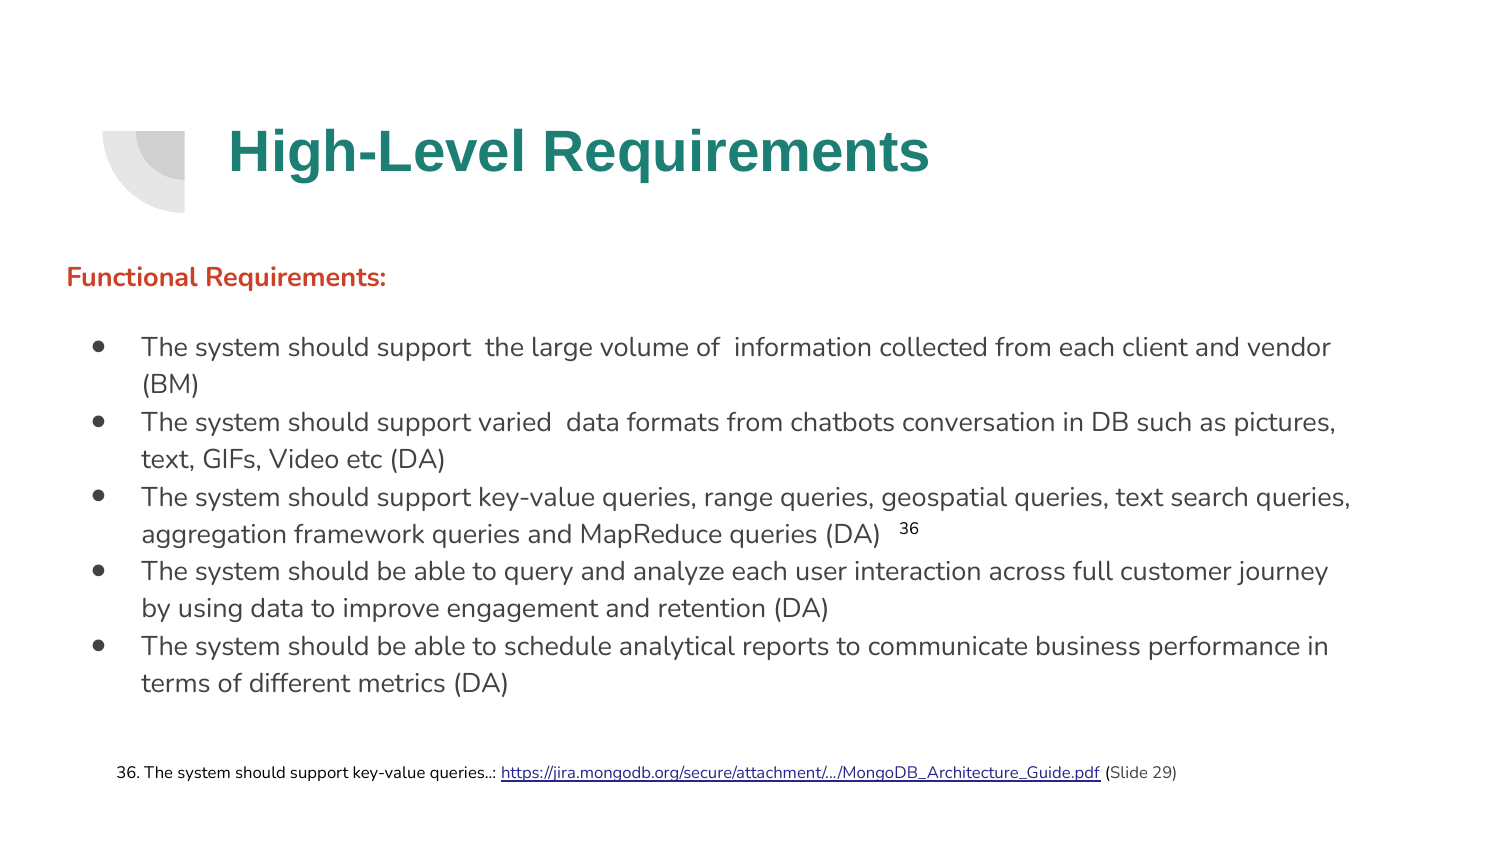

# High-Level Requirements
Functional Requirements:
The system should support  the large volume of  information collected from each client and vendor (BM)
The system should support varied  data formats from chatbots conversation in DB such as pictures, text, GIFs, Video etc (DA)
The system should support key-value queries, range queries, geospatial queries, text search queries, aggregation framework queries and MapReduce queries (DA)
The system should be able to query and analyze each user interaction across full customer journey by using data to improve engagement and retention (DA)
The system should be able to schedule analytical reports to communicate business performance in terms of different metrics (DA)

36
36. The system should support key-value queries..: https://jira.mongodb.org/secure/attachment/.../MongoDB_Architecture_Guide.pdf (Slide 29)